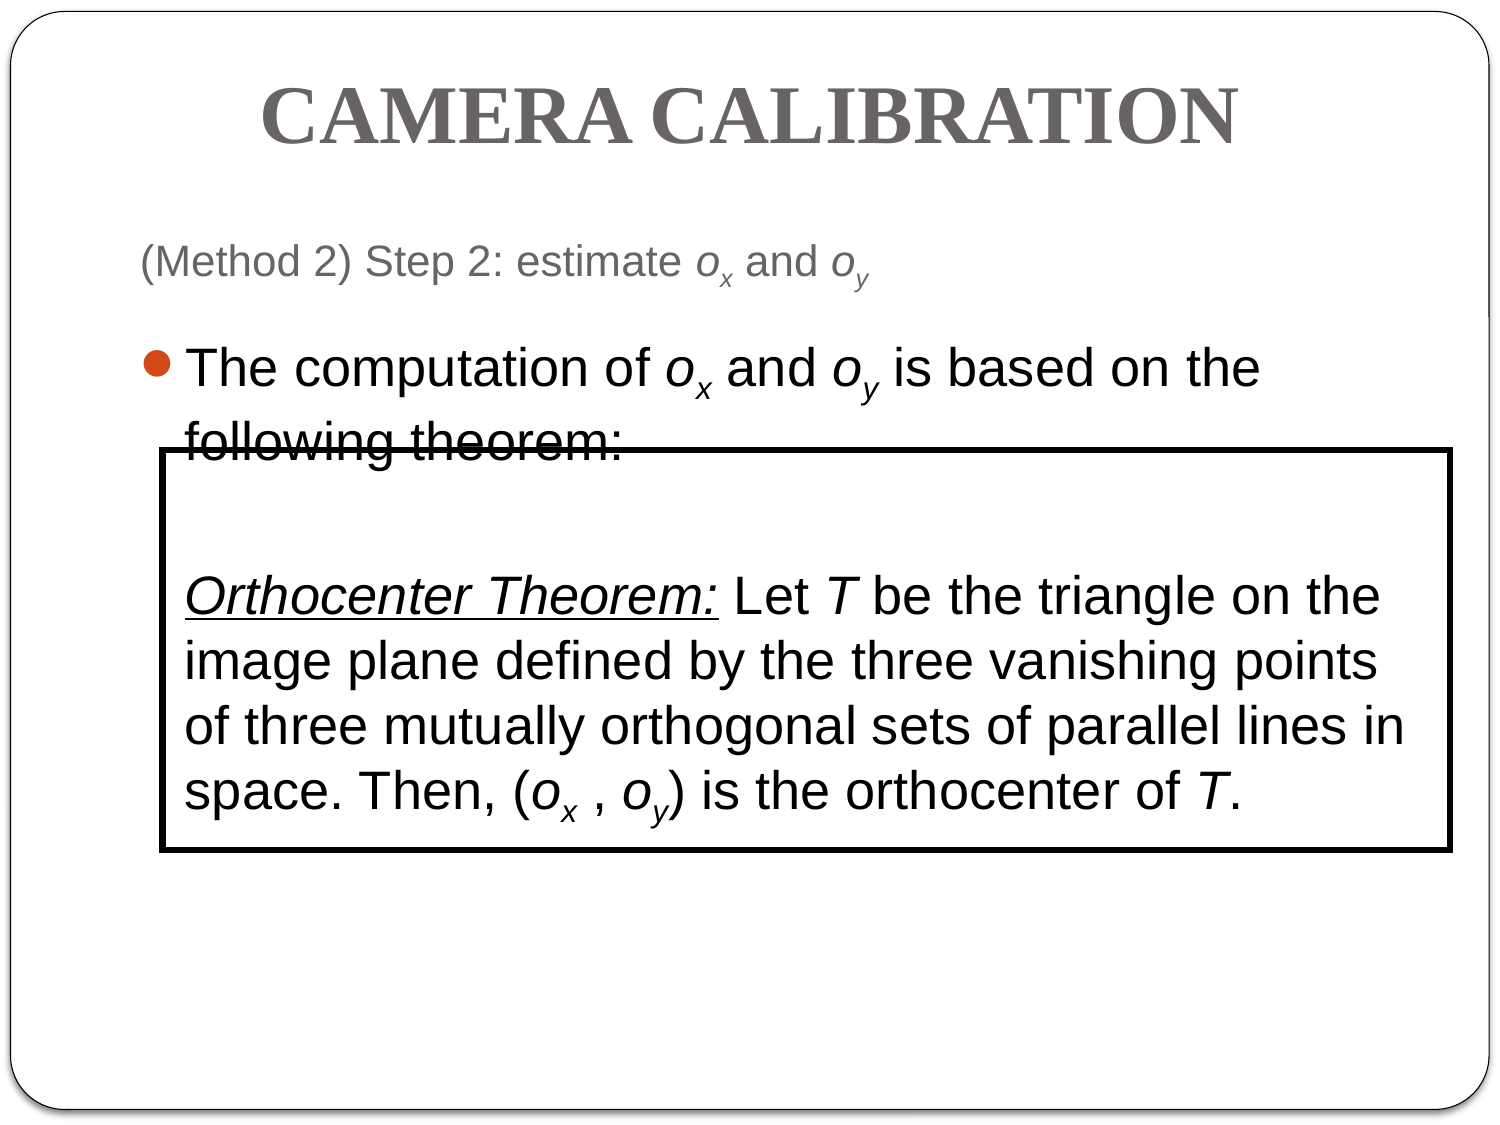

CAMERA CALIBRATION
# (Method 2) Step 2: estimate ox and oy
The computation of ox and oy is based on the following theorem:

	Orthocenter Theorem: Let T be the triangle on the image plane defined by the three vanishing points of three mutually orthogonal sets of parallel lines in space. Then, (ox , oy) is the orthocenter of T.